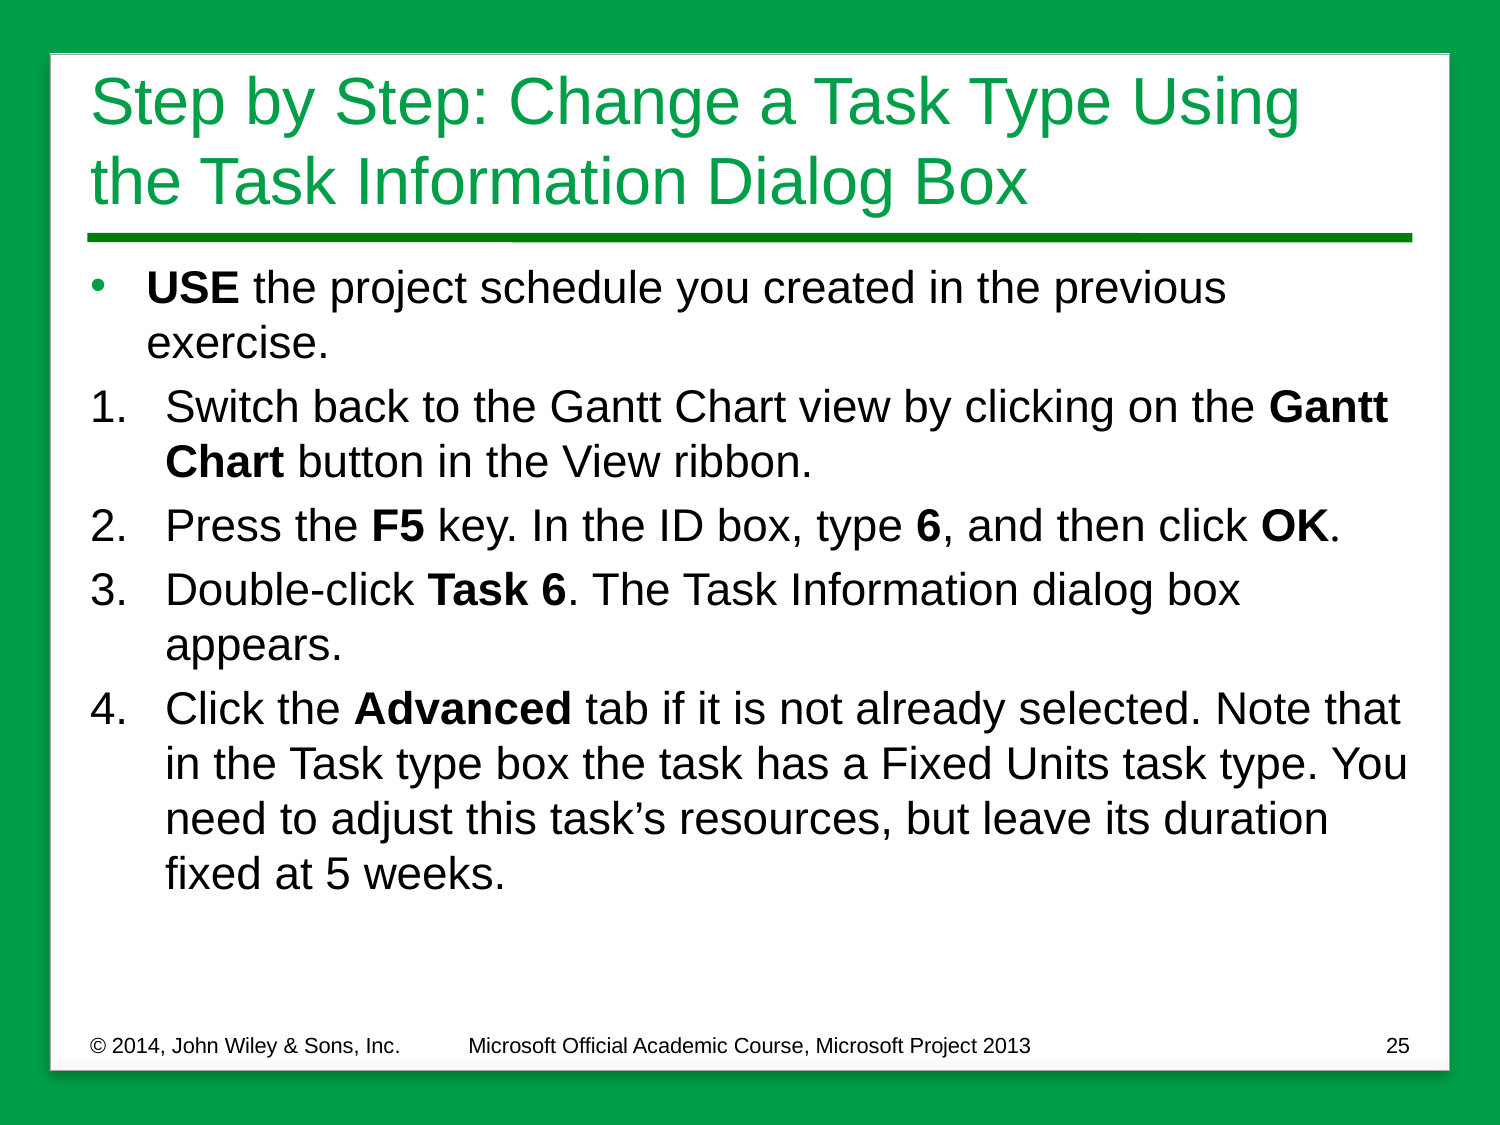

# Step by Step: Change a Task Type Using the Task Information Dialog Box
USE the project schedule you created in the previous exercise.
1.	Switch back to the Gantt Chart view by clicking on the Gantt Chart button in the View ribbon.
2.	Press the F5 key. In the ID box, type 6, and then click OK.
3.	Double-click Task 6. The Task Information dialog box appears.
4.	Click the Advanced tab if it is not already selected. Note that in the Task type box the task has a Fixed Units task type. You need to adjust this task’s resources, but leave its duration fixed at 5 weeks.
© 2014, John Wiley & Sons, Inc.
Microsoft Official Academic Course, Microsoft Project 2013
25